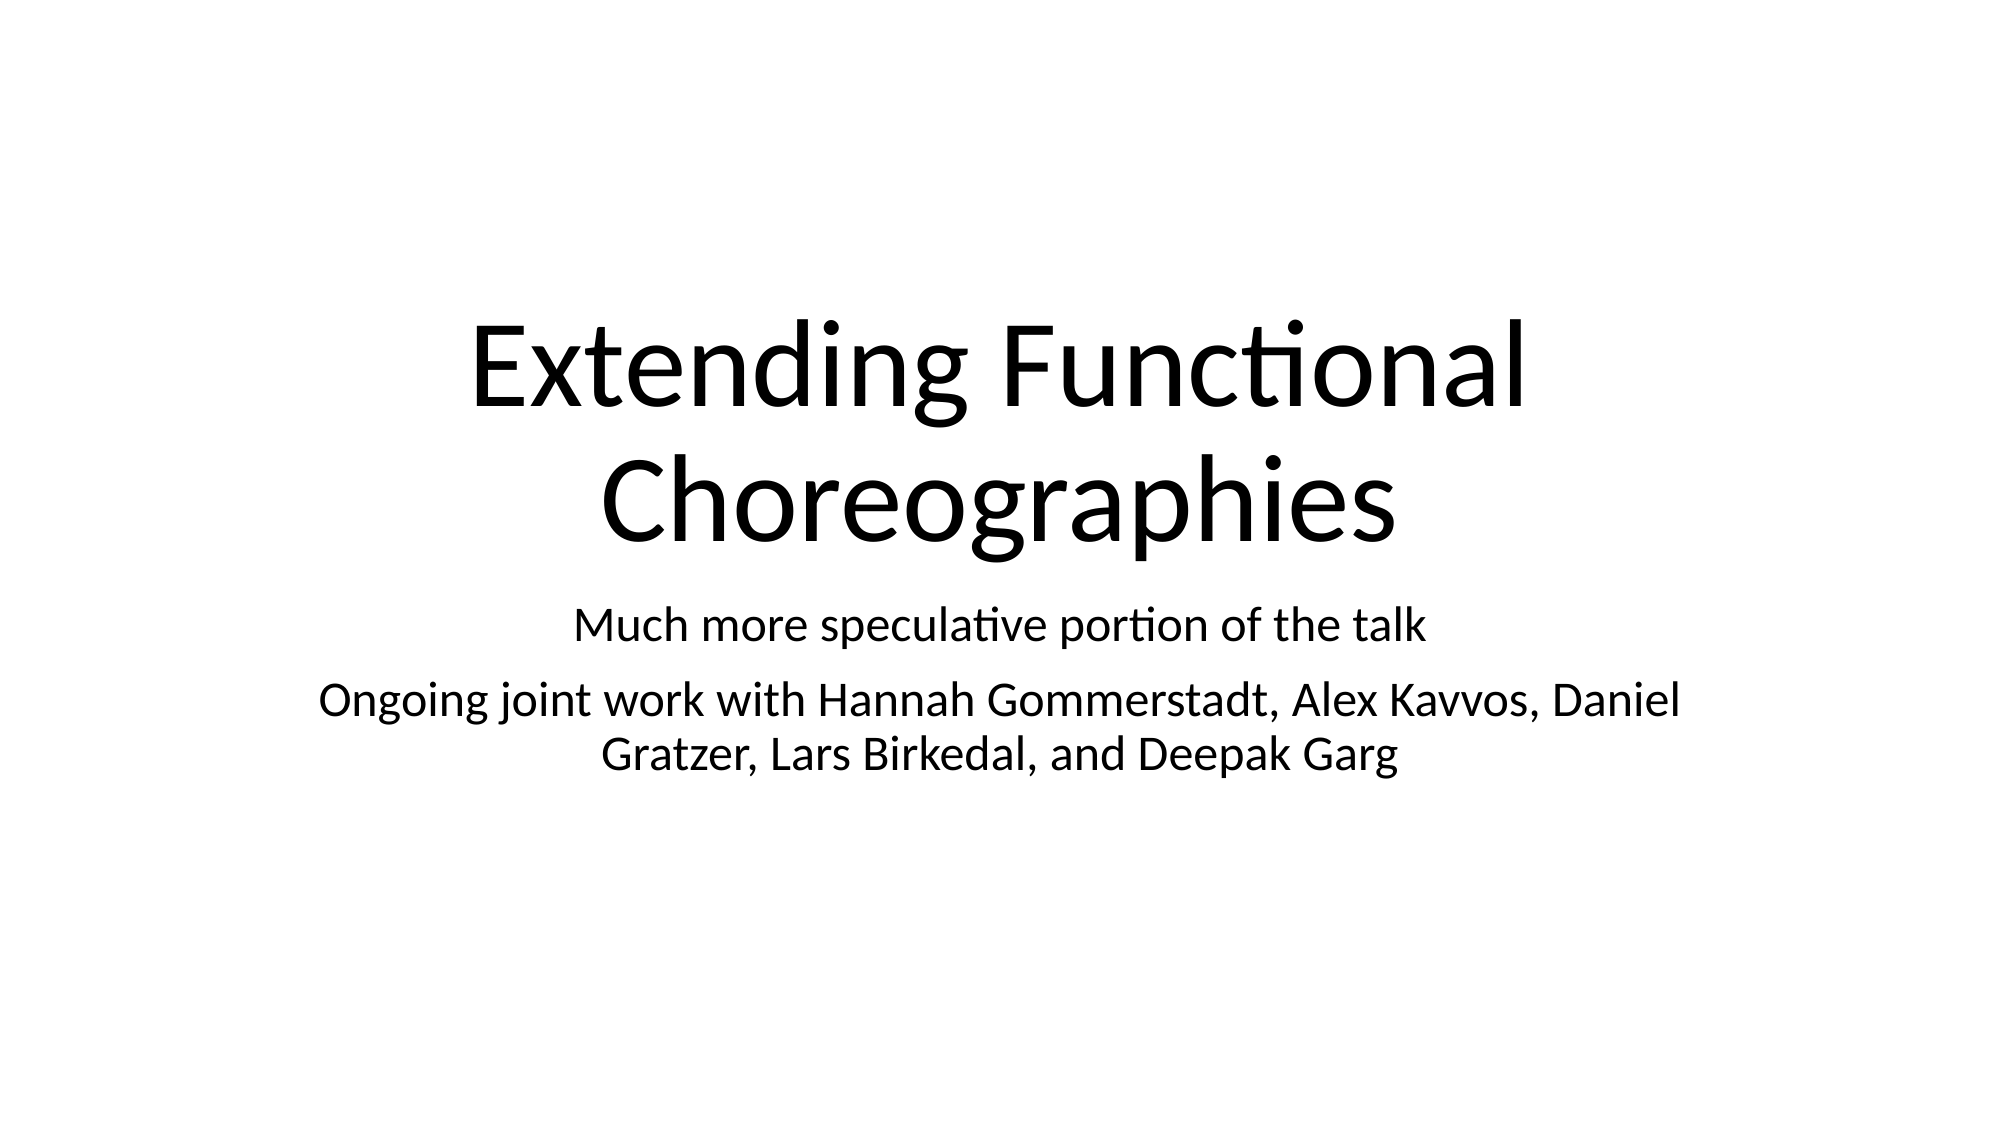

# Extending Functional Choreographies
Much more speculative portion of the talk
Ongoing joint work with Hannah Gommerstadt, Alex Kavvos, Daniel Gratzer, Lars Birkedal, and Deepak Garg